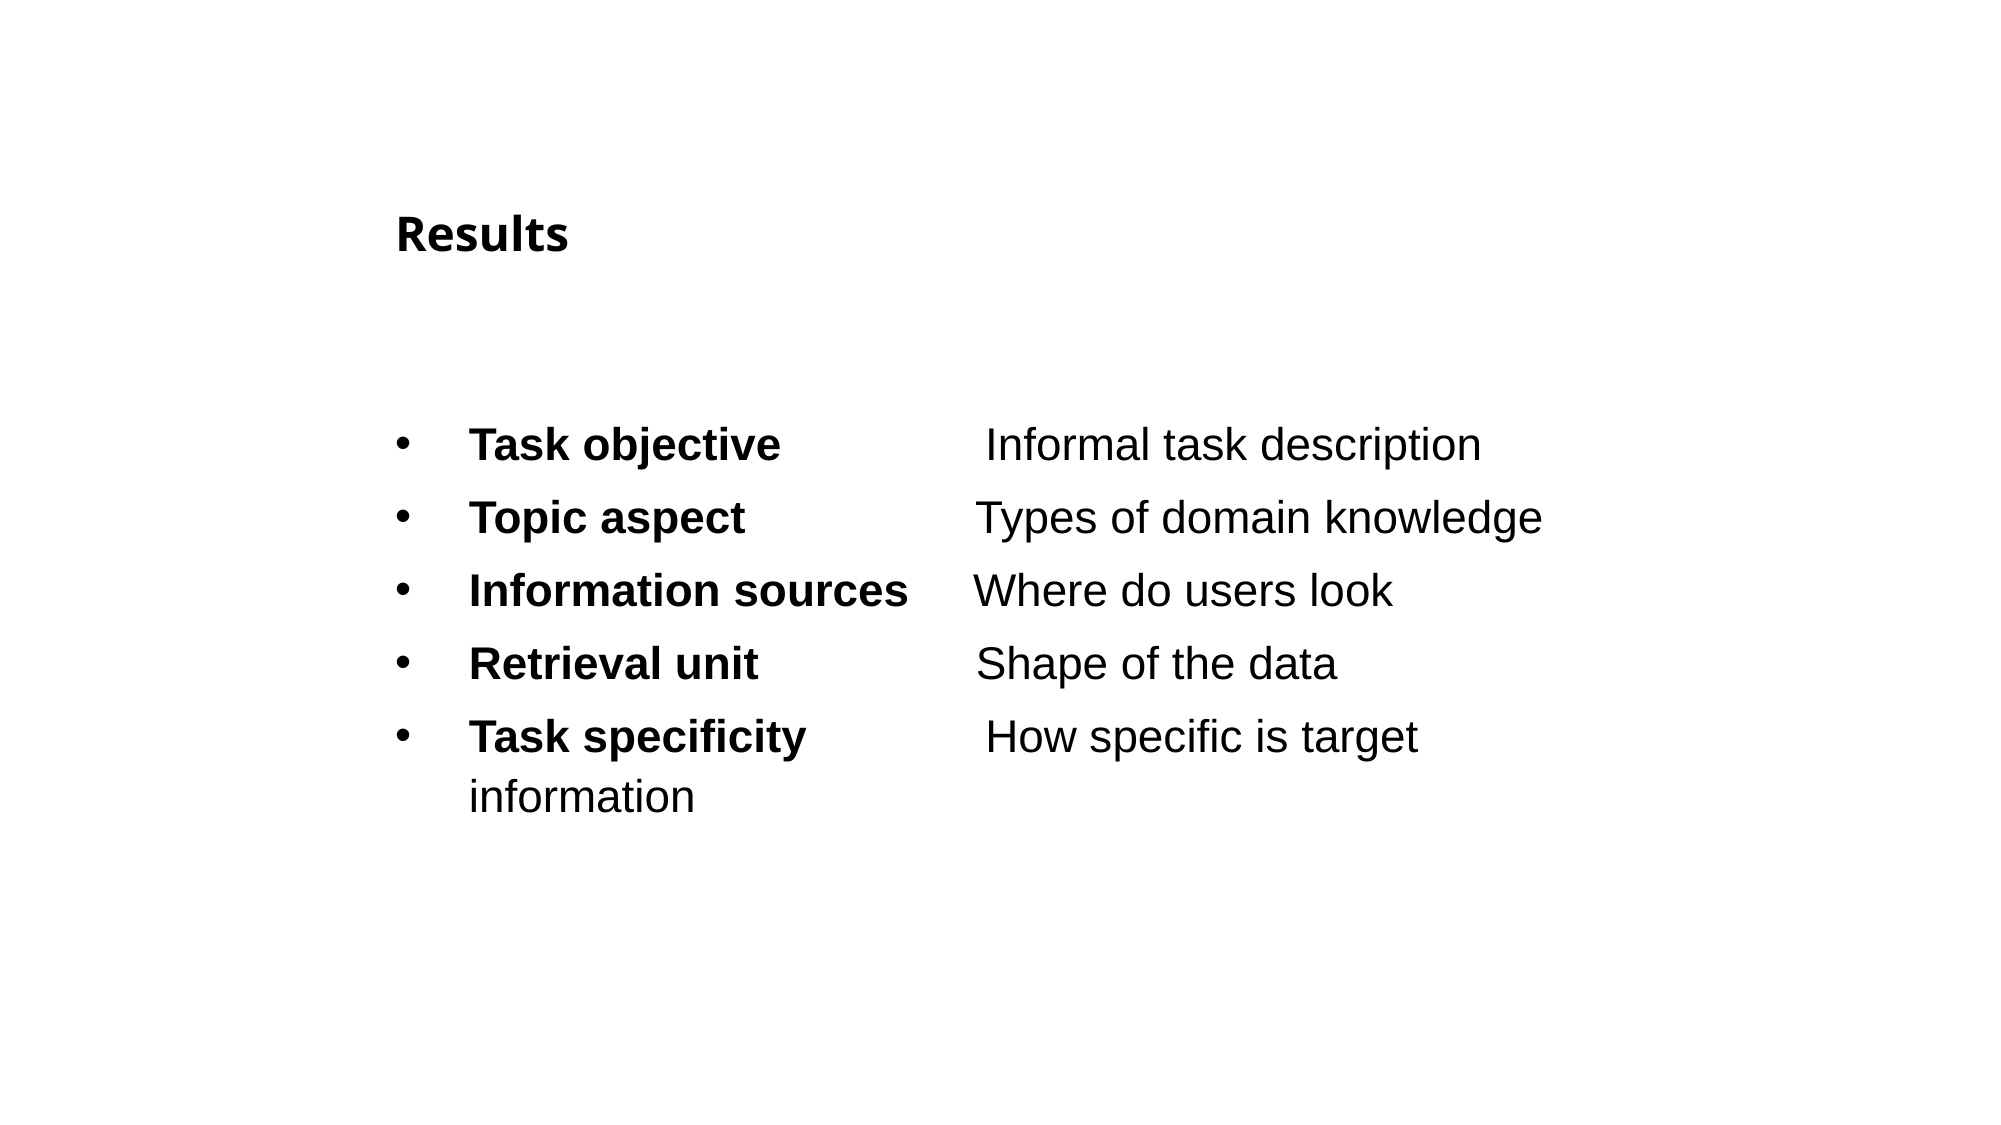

# Results
Task objective                Informal task description
Topic aspect                  Types of domain knowledge
Information sources     Where do users look
Retrieval unit                 Shape of the data
Task specificity              How specific is target information